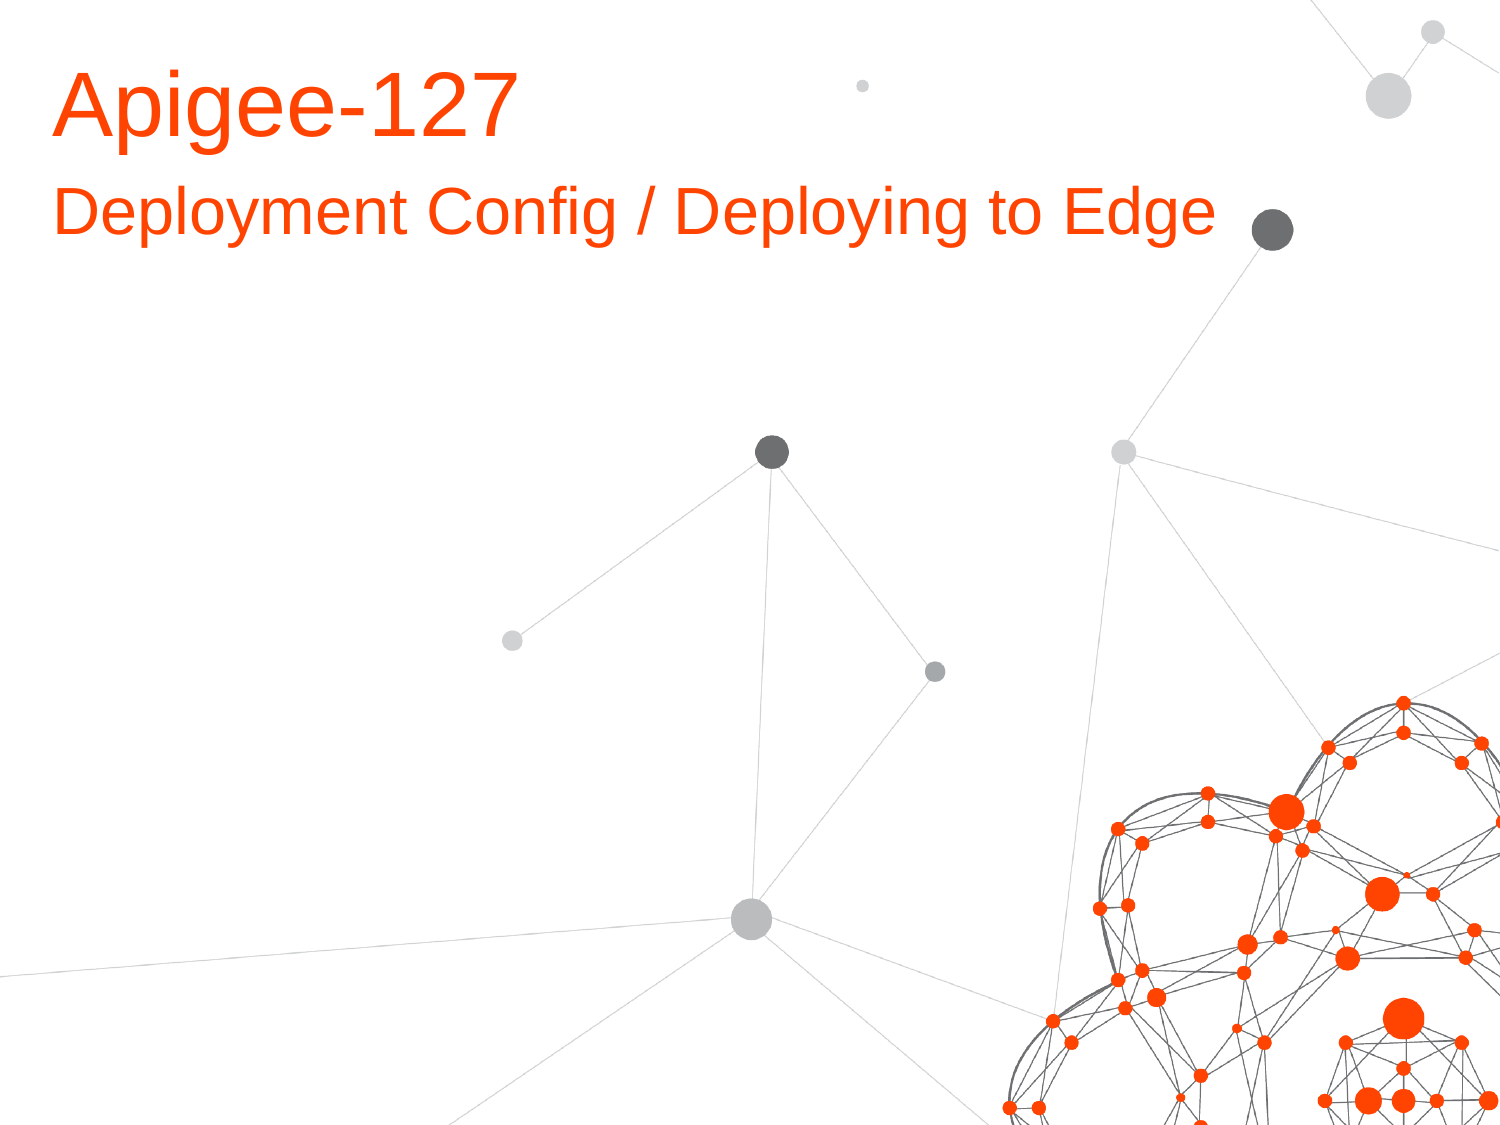

Apigee-127
Deployment Config / Deploying to Edge